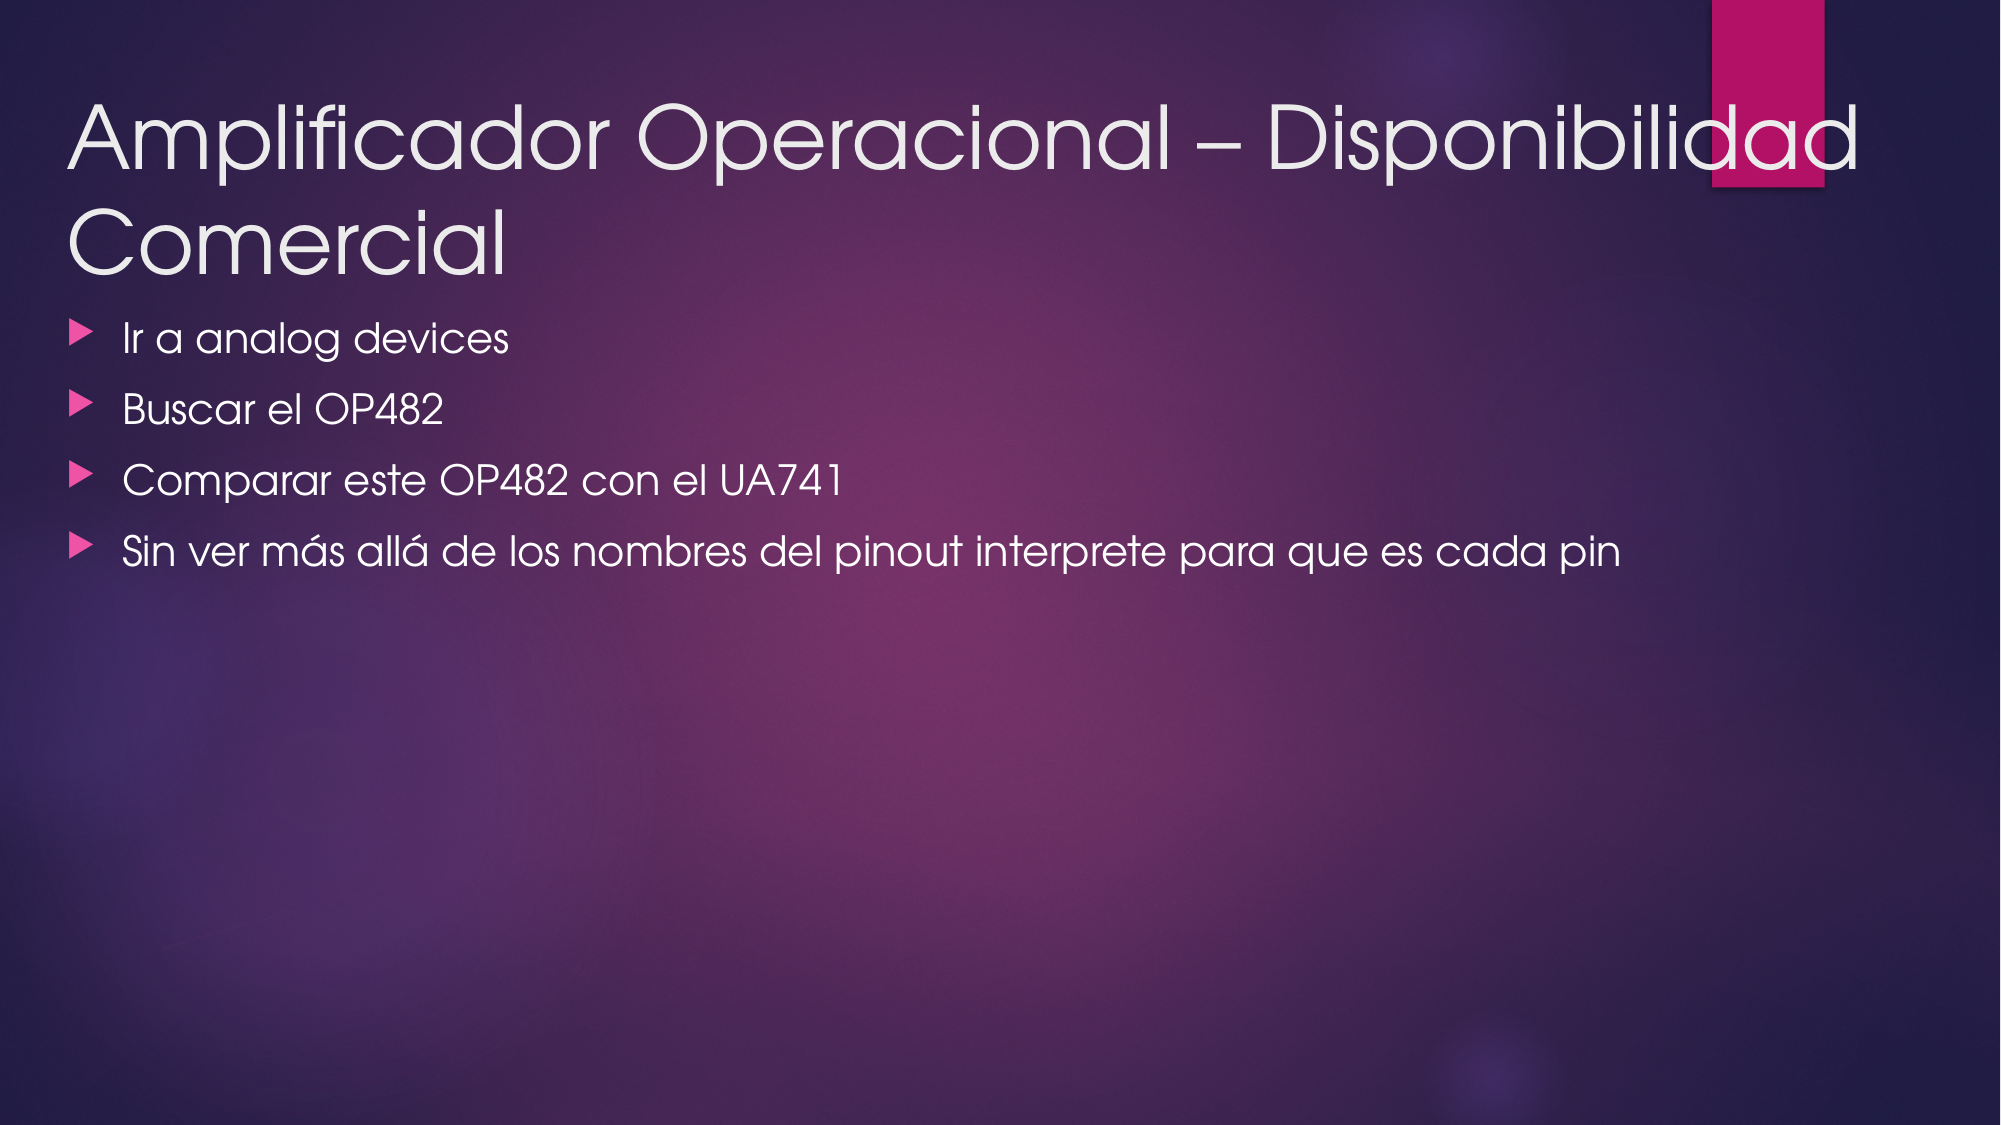

# Amplificador Operacional – Disponibilidad Comercial
Ir a analog devices
Buscar el OP482
Comparar este OP482 con el UA741
Sin ver más allá de los nombres del pinout interprete para que es cada pin